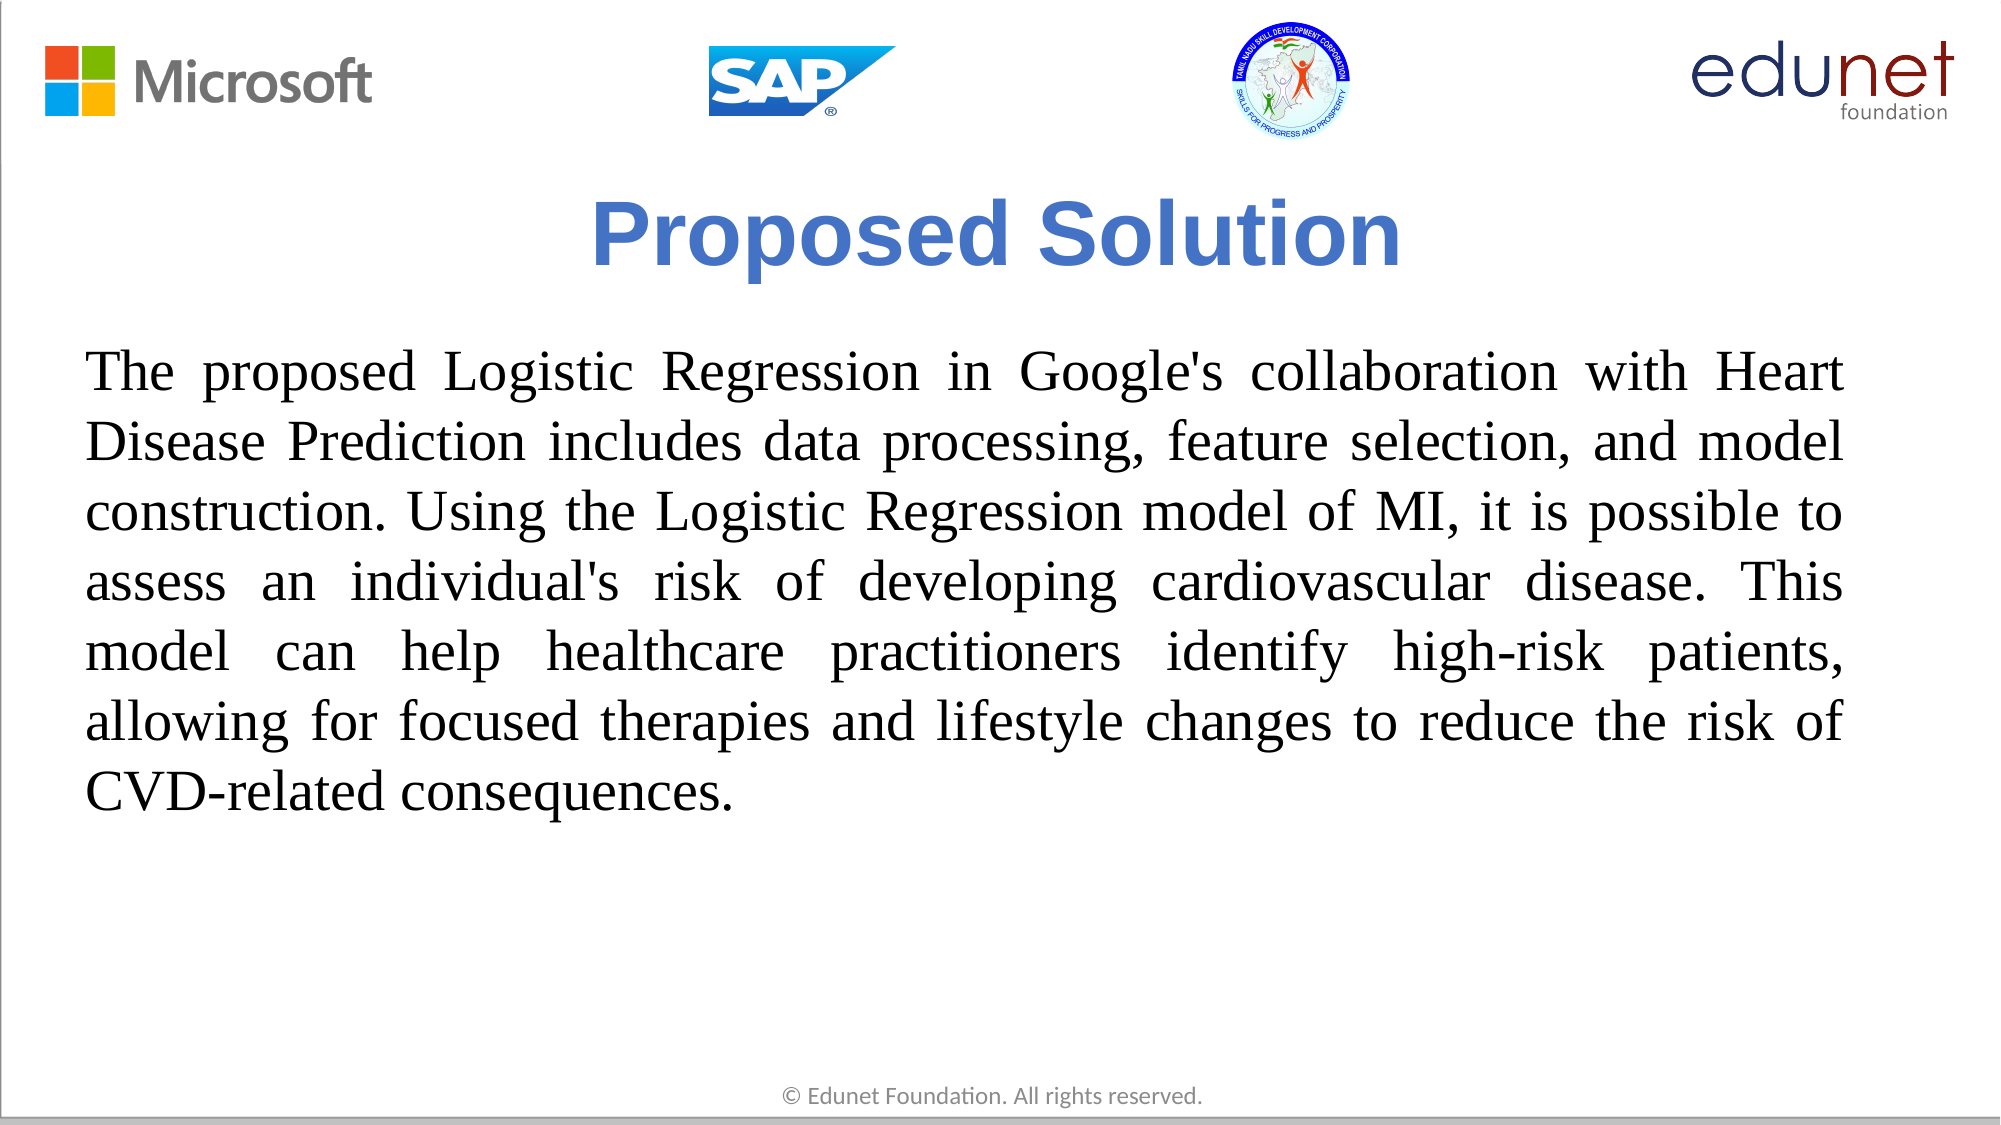

# Proposed Solution
The proposed Logistic Regression in Google's collaboration with Heart Disease Prediction includes data processing, feature selection, and model construction. Using the Logistic Regression model of MI, it is possible to assess an individual's risk of developing cardiovascular disease. This model can help healthcare practitioners identify high-risk patients, allowing for focused therapies and lifestyle changes to reduce the risk of CVD-related consequences.
© Edunet Foundation. All rights reserved.